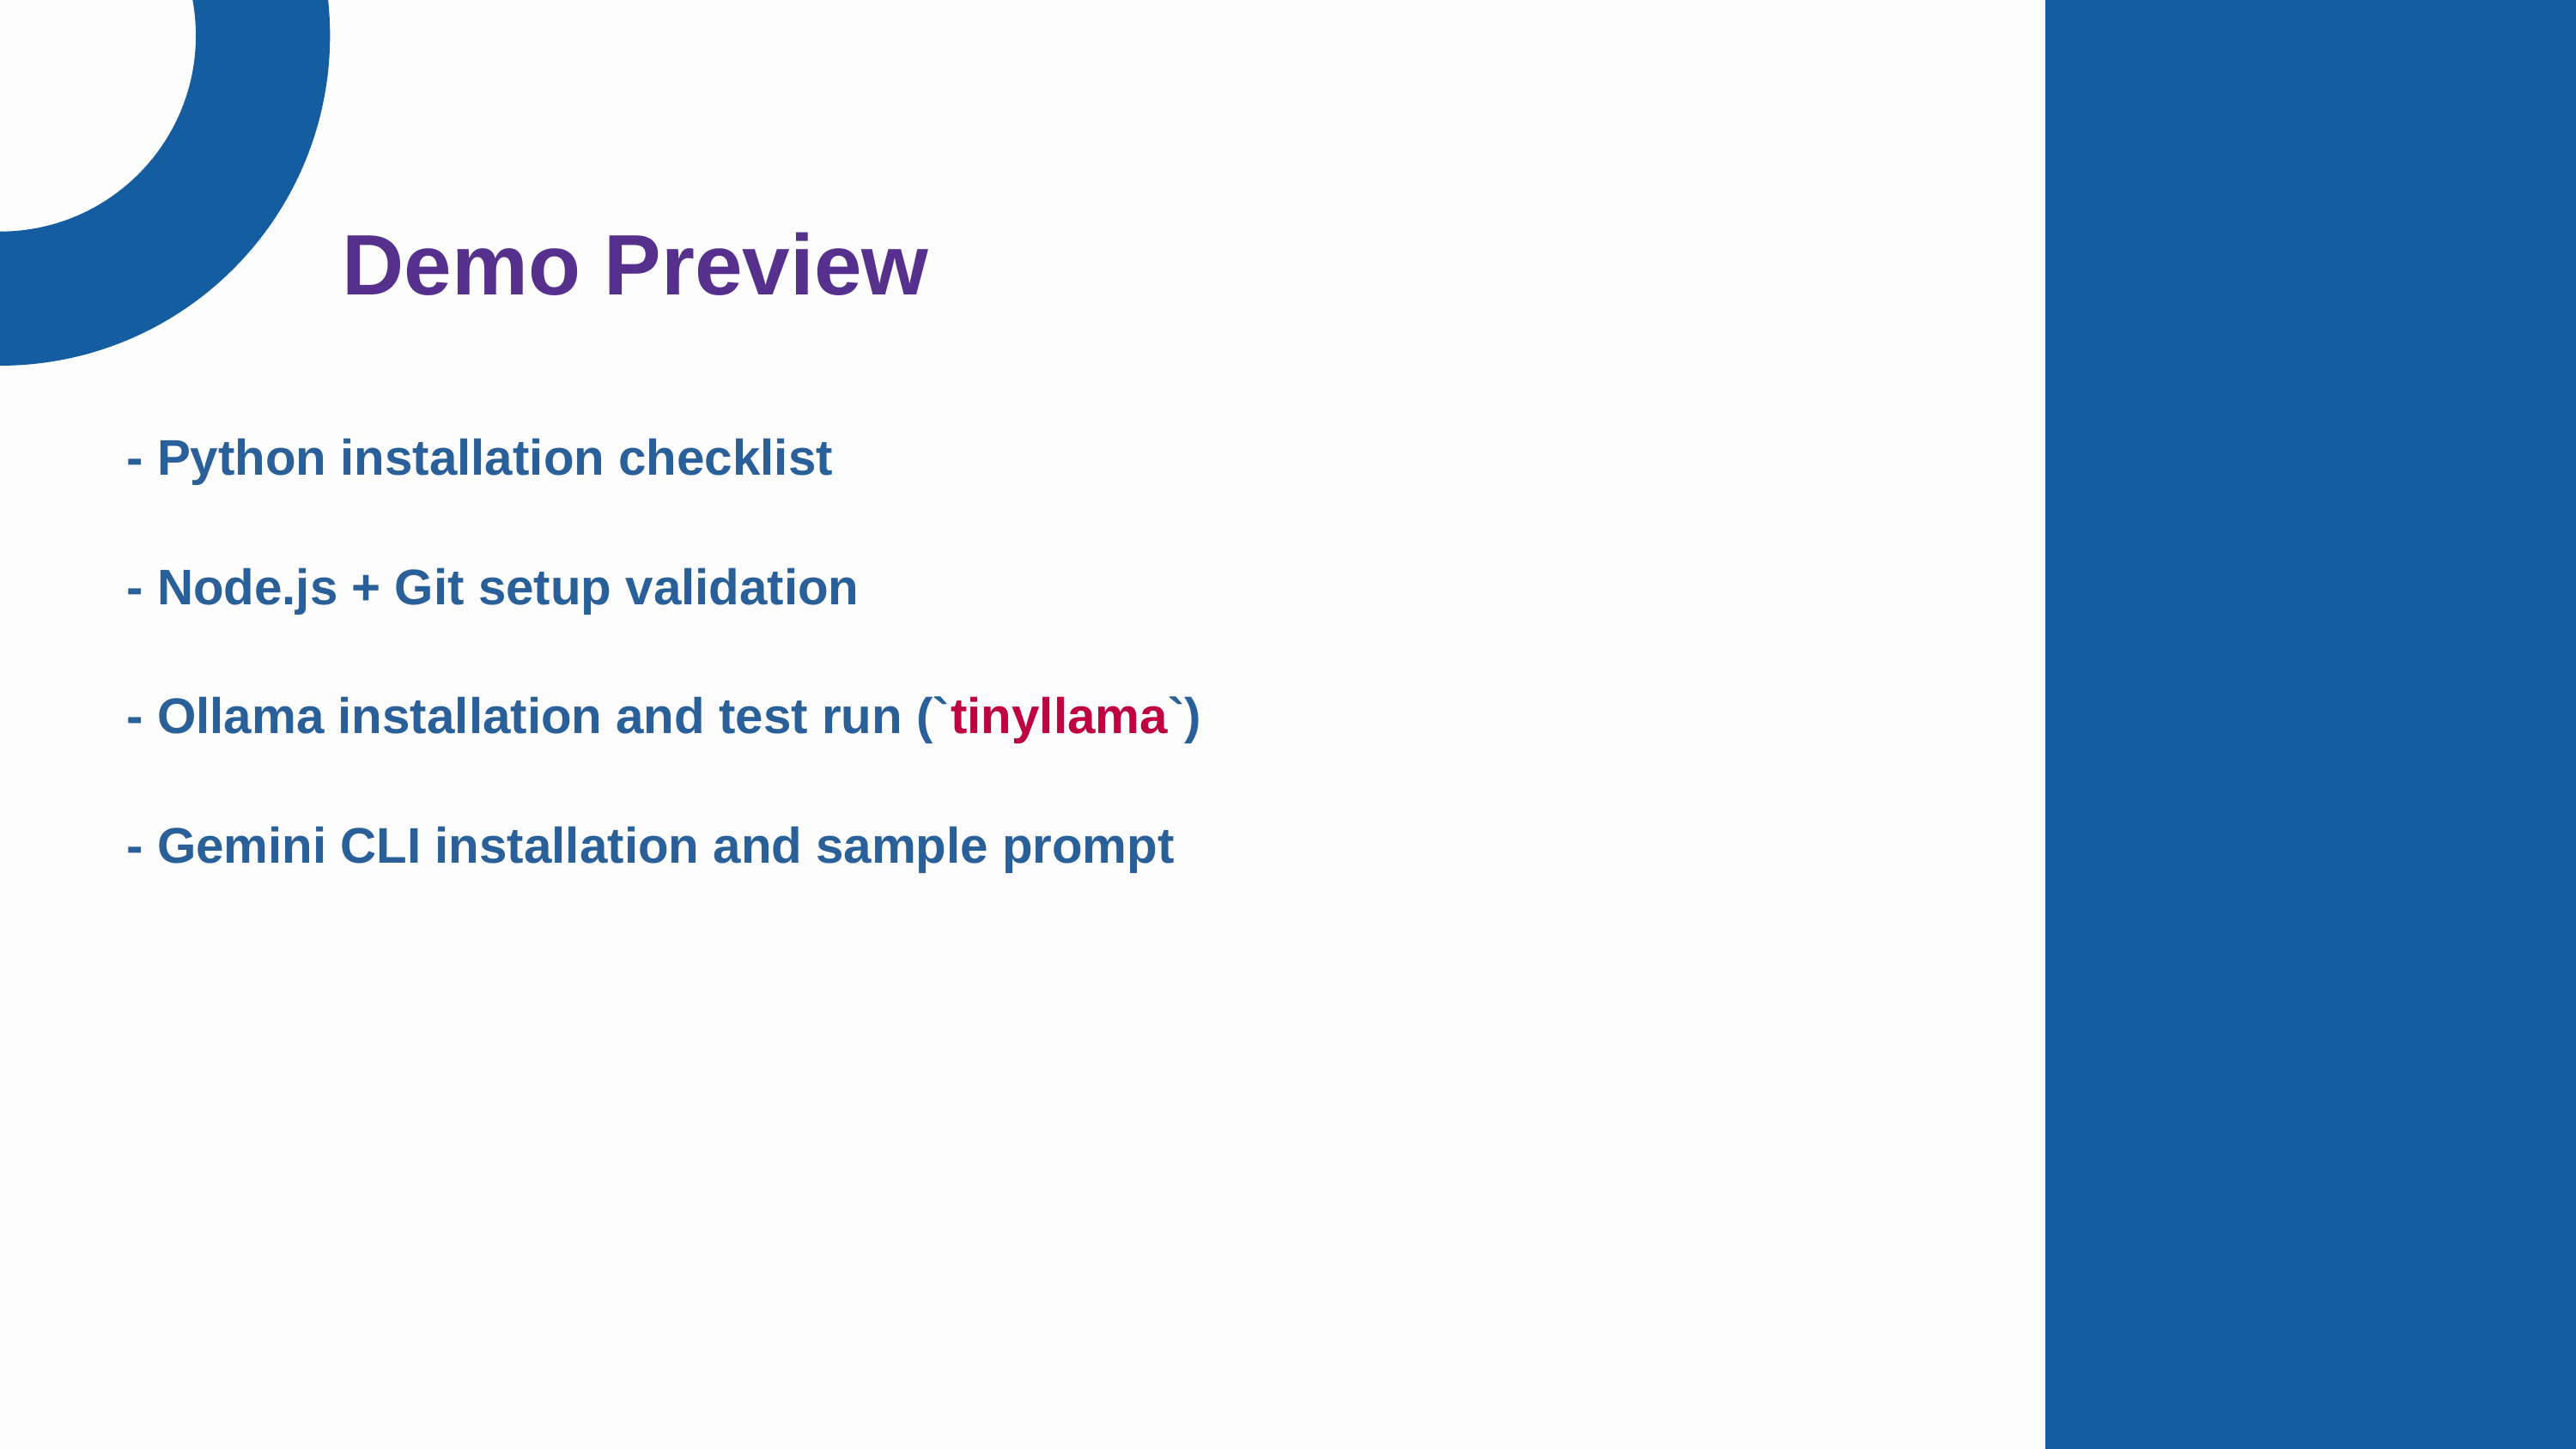

Demo Preview
Inaugural Session

#
- Python installation checklist
- Node.js + Git setup validation
- Ollama installation and test run (`tinyllama`)
- Gemini CLI installation and sample prompt